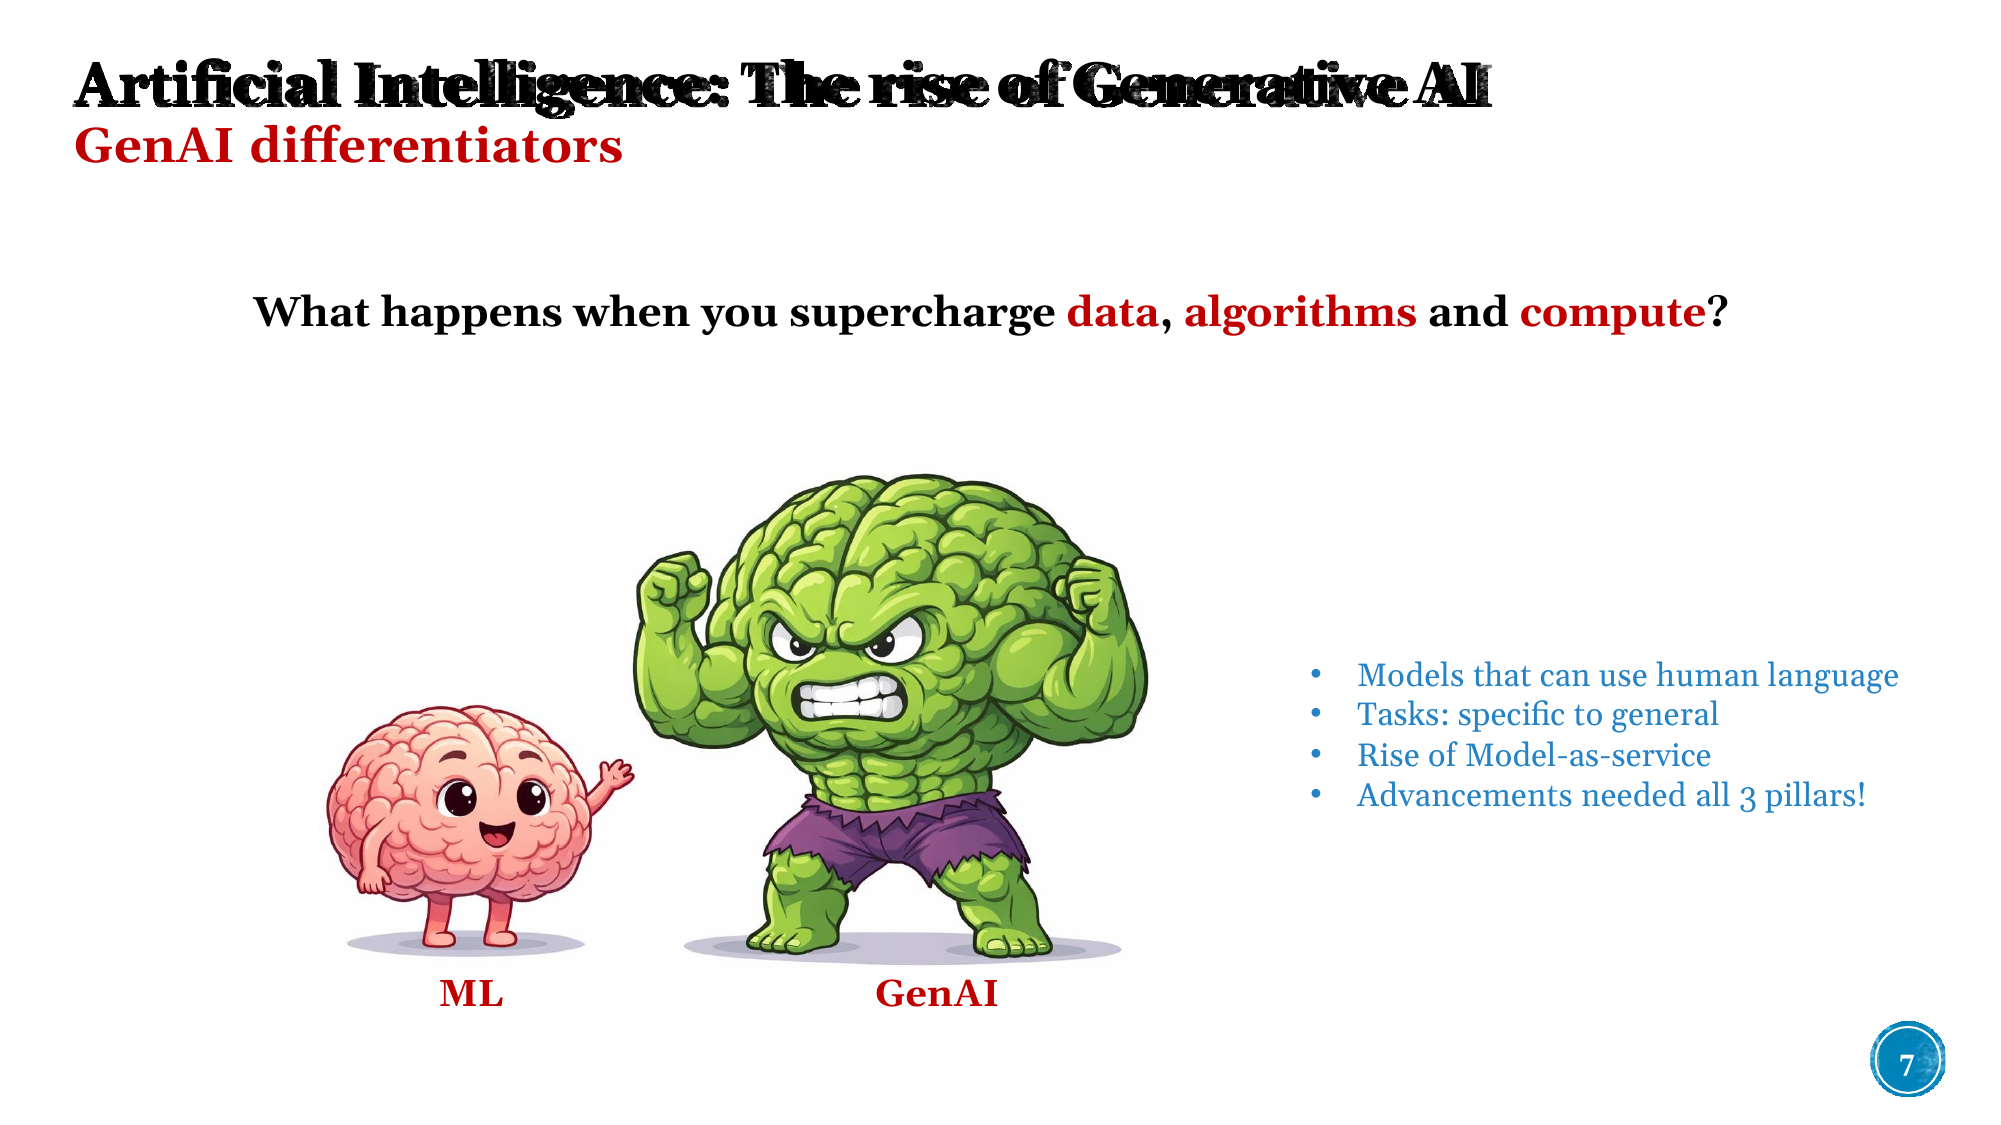

# Artificial Intelligence: The rise of Generative AI
GenAI differentiators

What happens when you supercharge data, algorithms and compute?

Models that can use human language
Tasks: specific to general
Rise of Model-as-service
Advancements needed all 3 pillars!
ML
GenAI

7